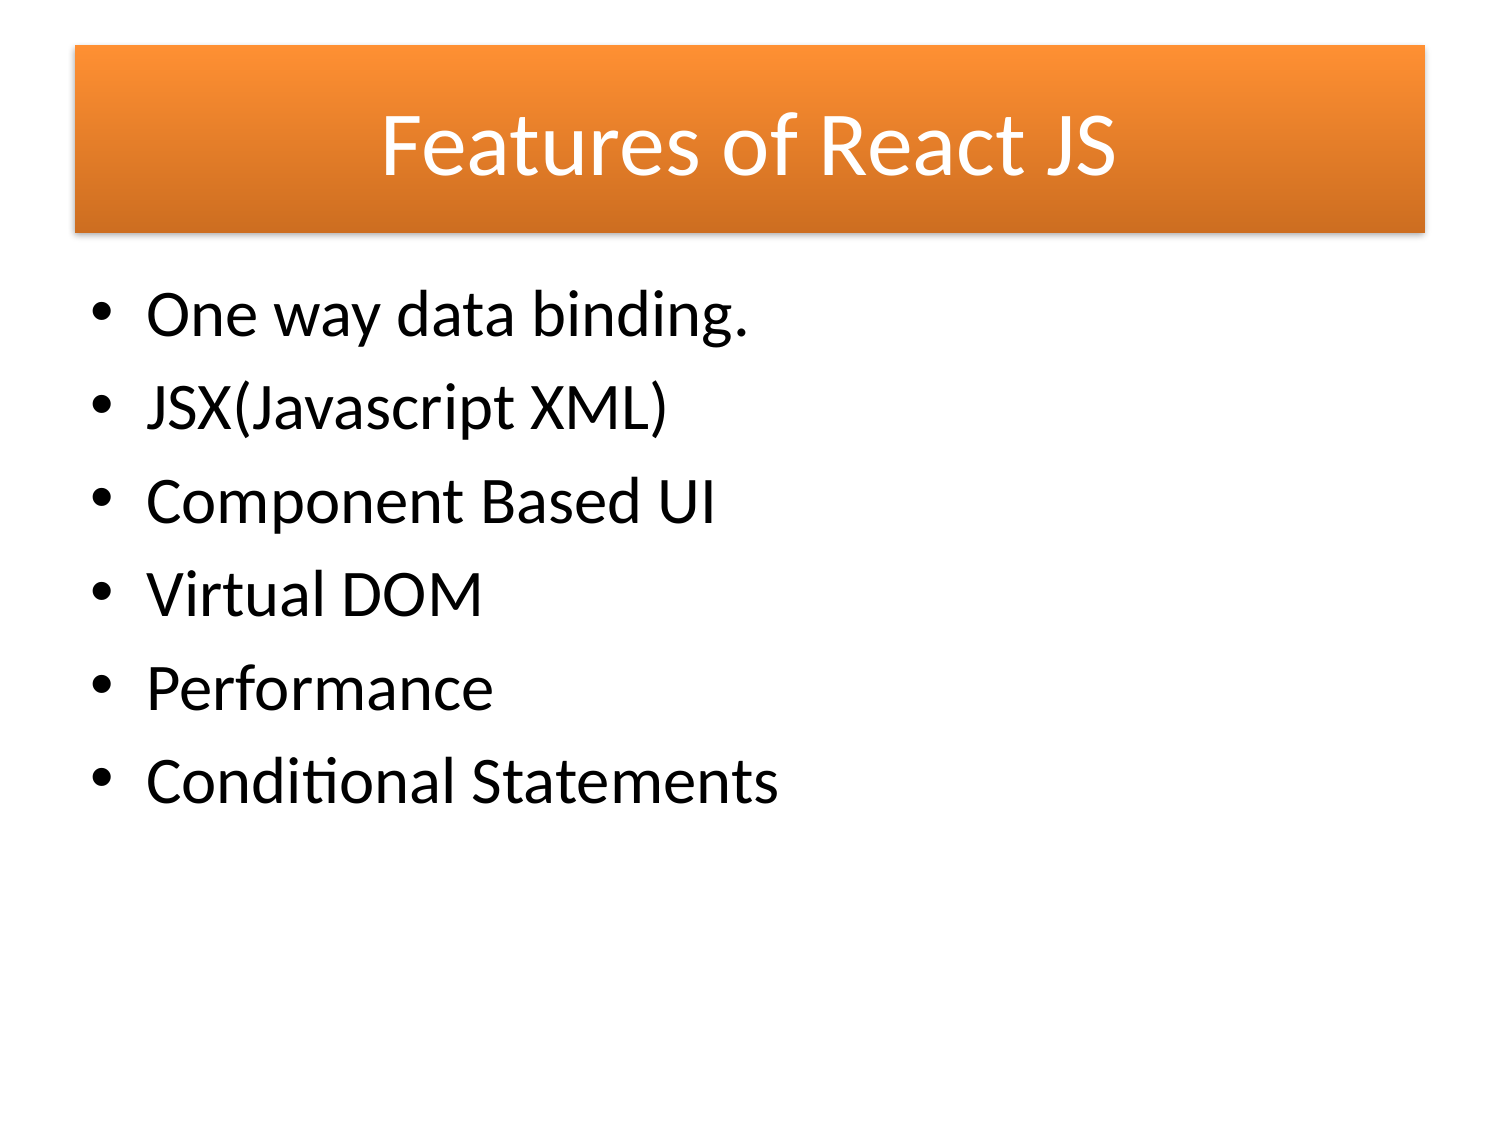

# Features of React JS
One way data binding.
JSX(Javascript XML)
Component Based UI
Virtual DOM
Performance
Conditional Statements